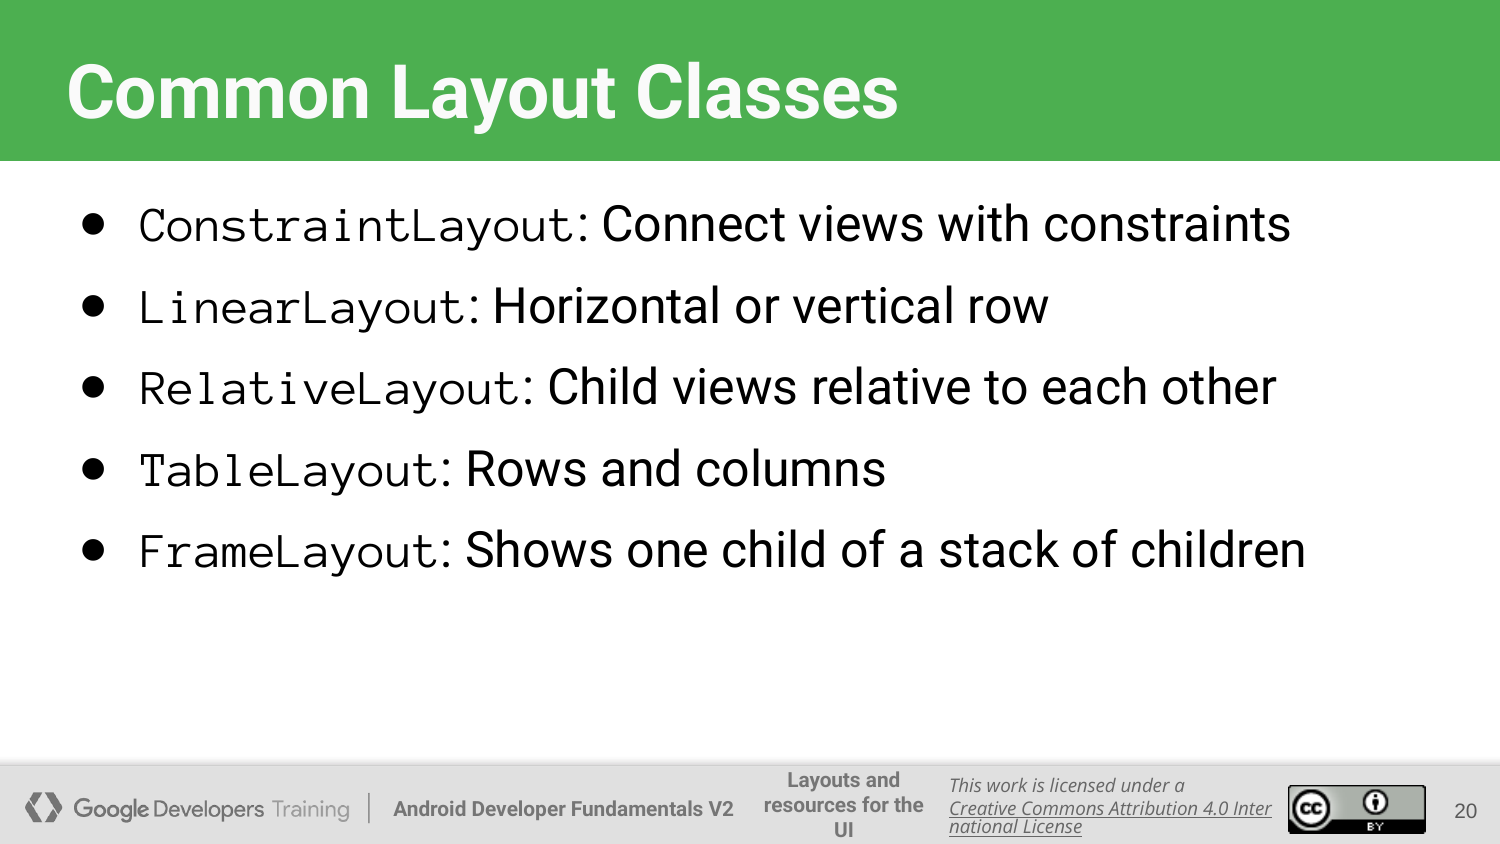

# Common Layout Classes
ConstraintLayout: Connect views with constraints
LinearLayout: Horizontal or vertical row
RelativeLayout: Child views relative to each other
TableLayout: Rows and columns
FrameLayout: Shows one child of a stack of children

20